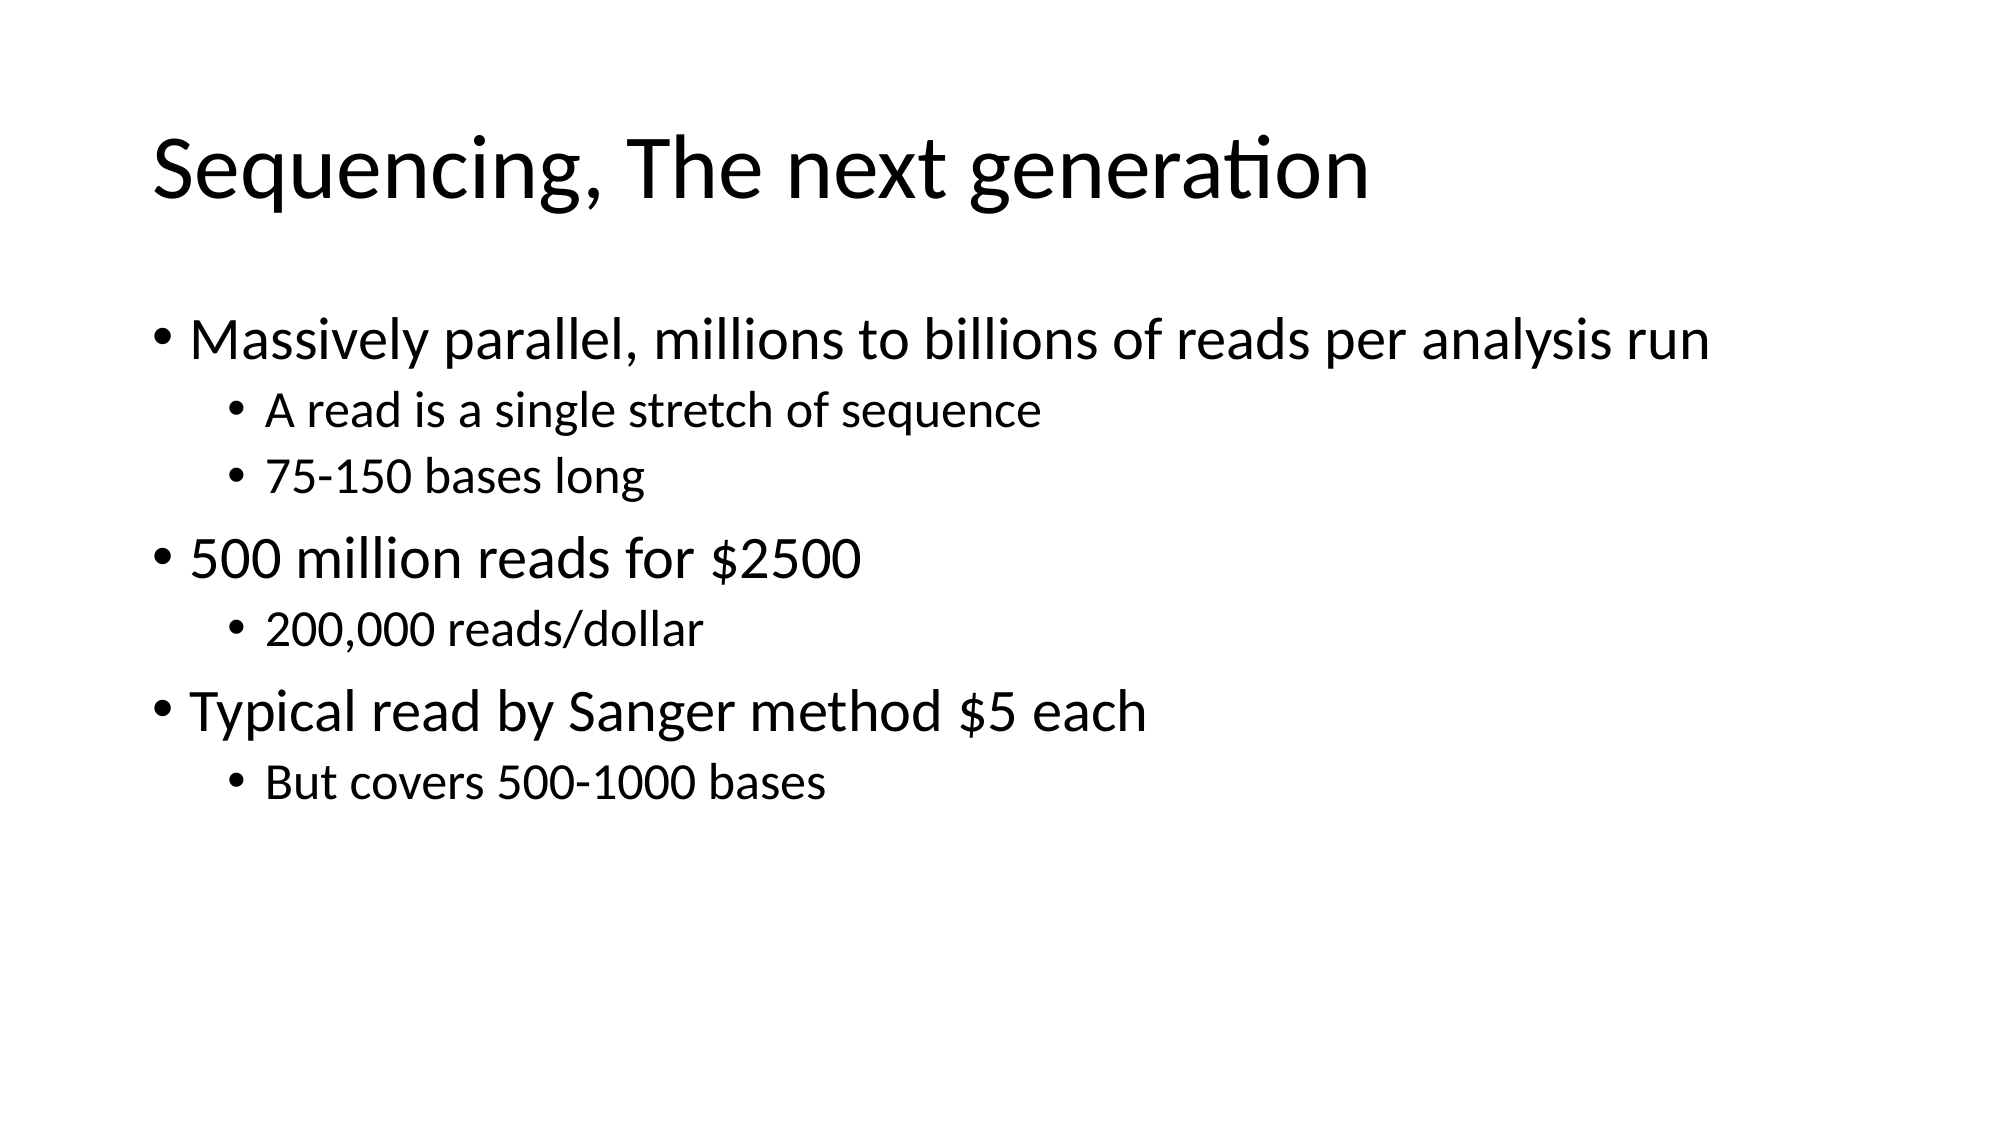

# Sequencing, The next generation
Massively parallel, millions to billions of reads per analysis run
A read is a single stretch of sequence
75-150 bases long
500 million reads for $2500
200,000 reads/dollar
Typical read by Sanger method $5 each
But covers 500-1000 bases